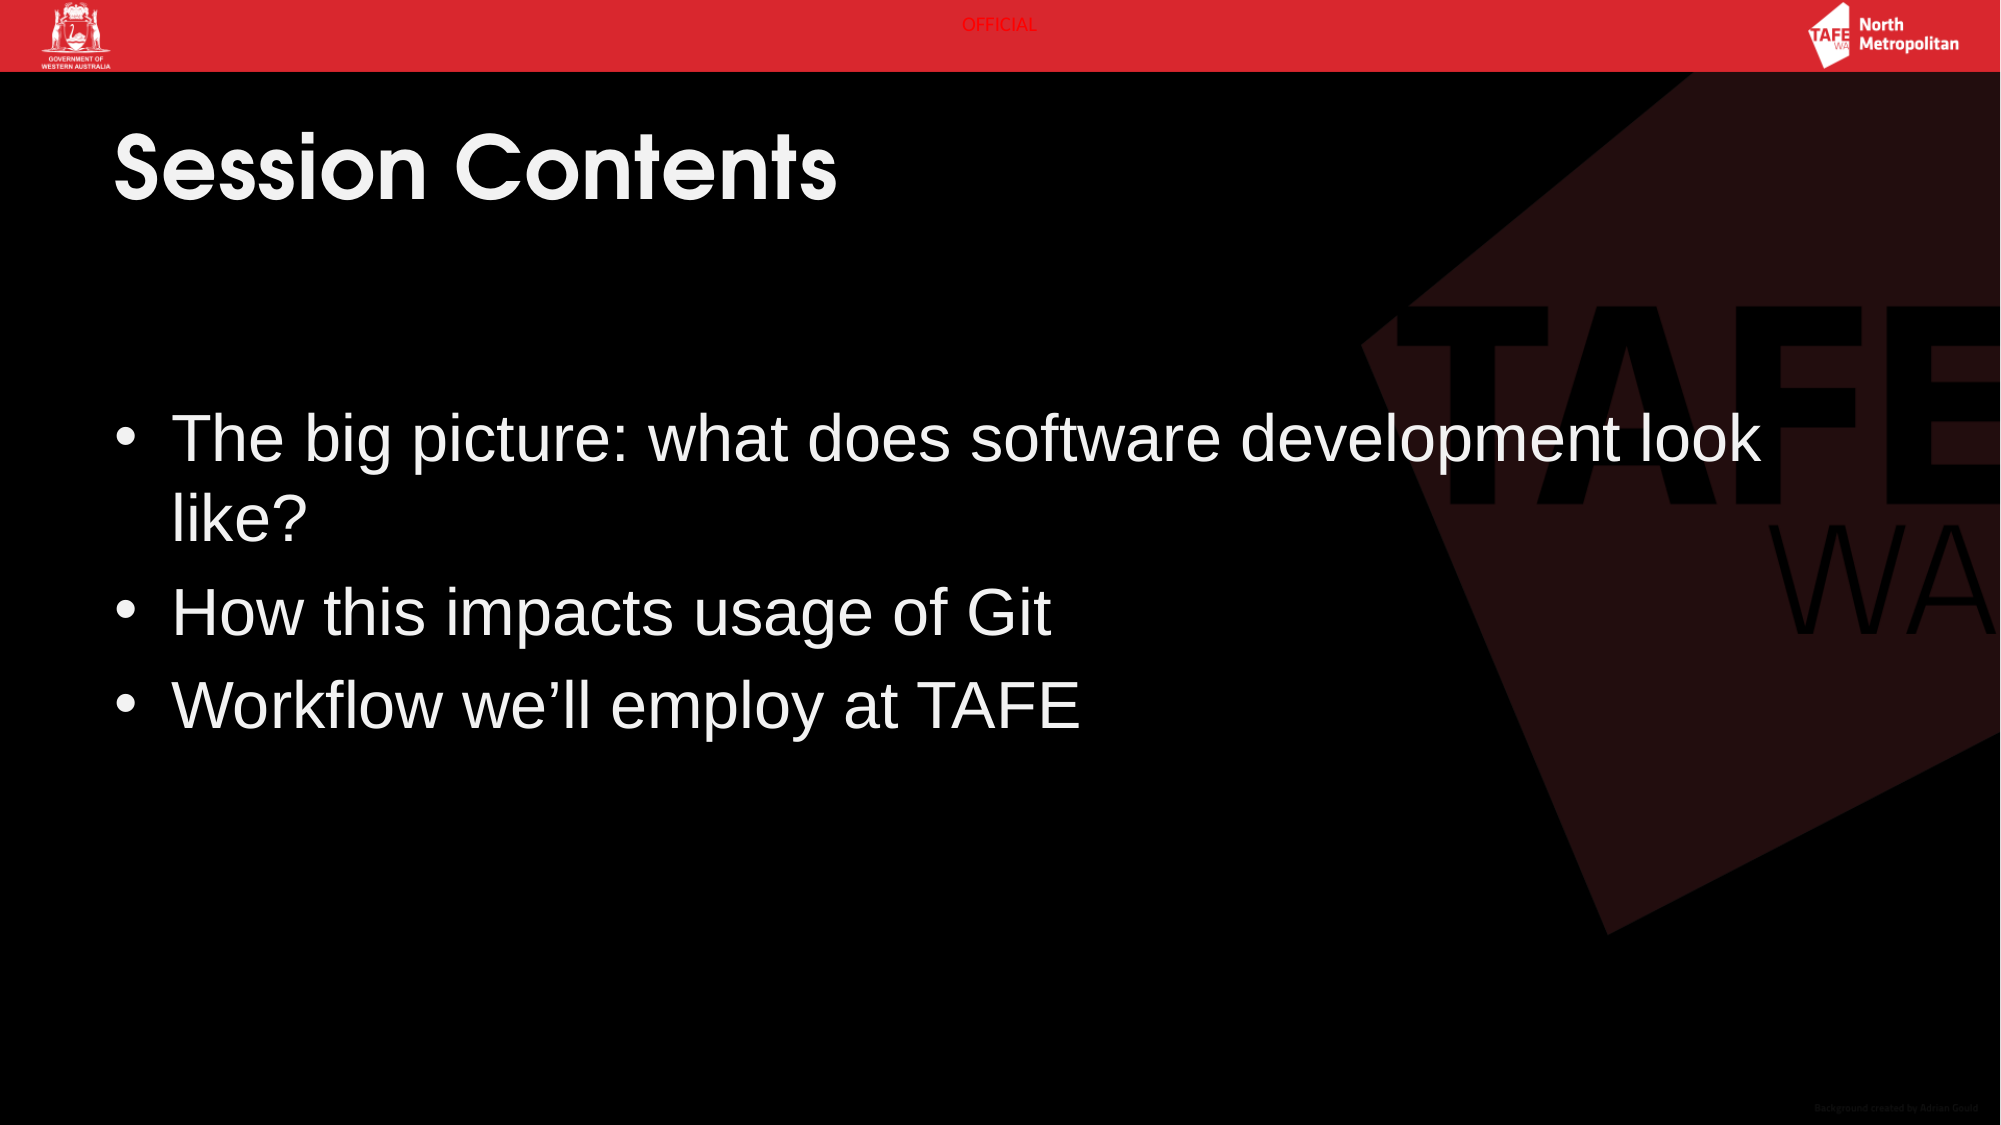

# Session Contents

The big picture: what does software development look like?
How this impacts usage of Git
Workflow we’ll employ at TAFE